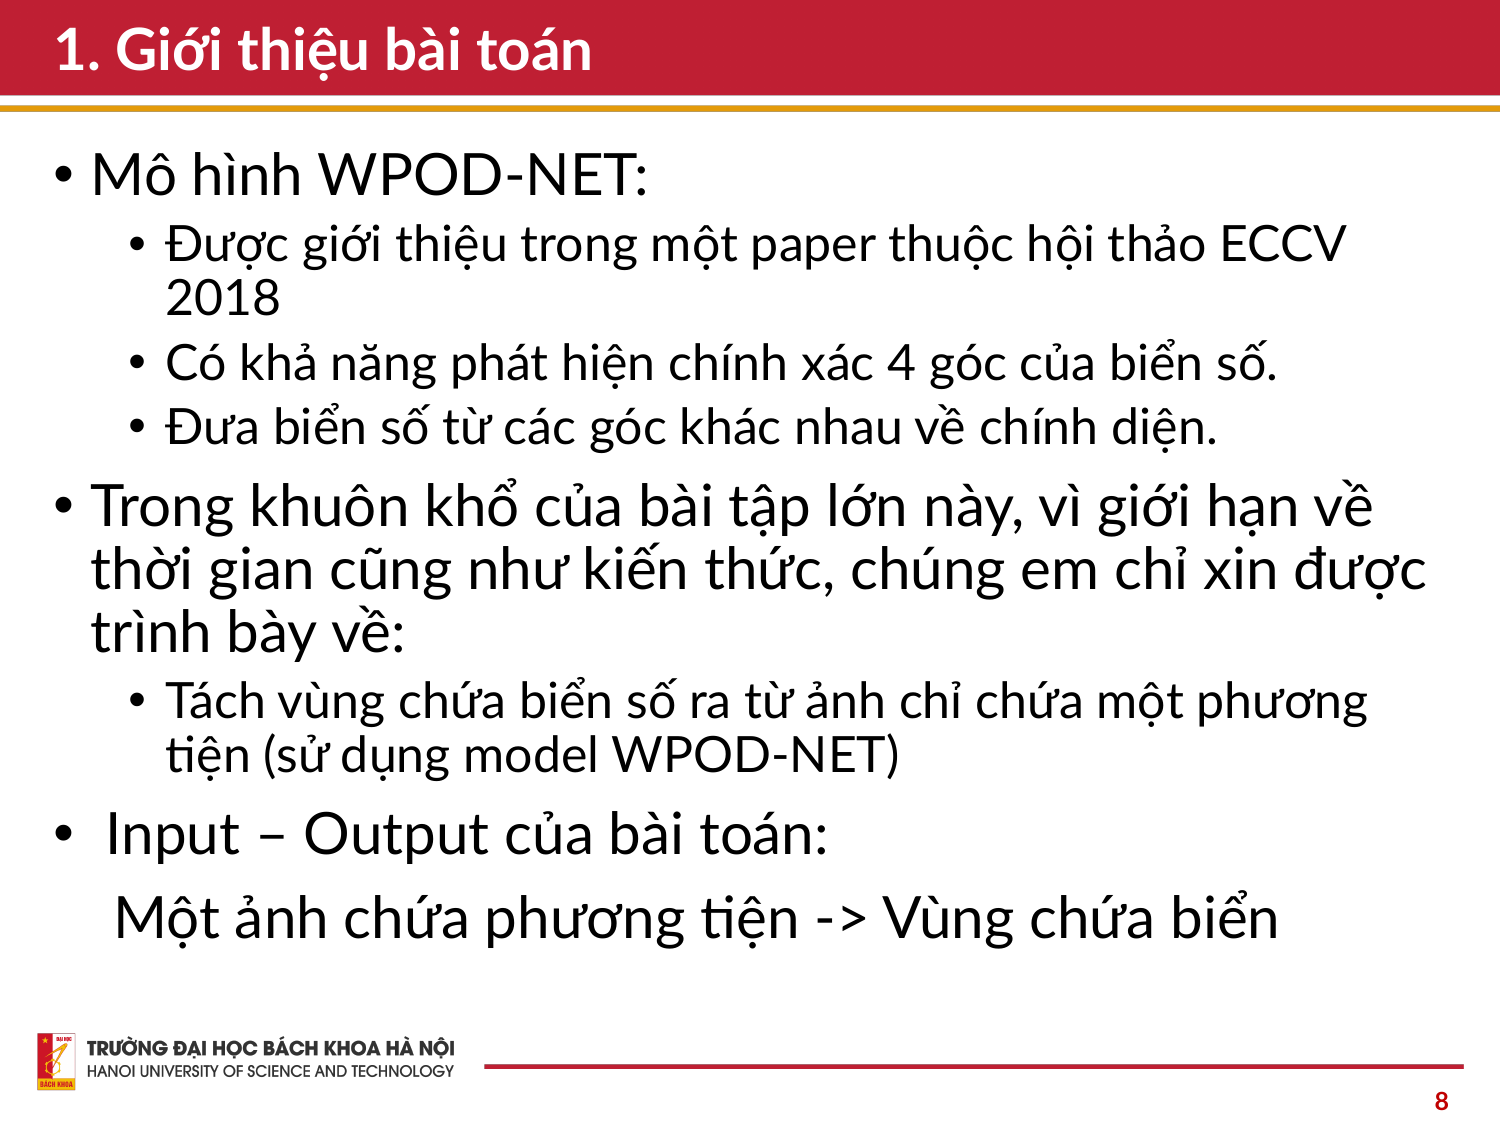

1. Giới thiệu bài toán
Mô hình WPOD-NET:
Được giới thiệu trong một paper thuộc hội thảo ECCV 2018
Có khả năng phát hiện chính xác 4 góc của biển số.
Đưa biển số từ các góc khác nhau về chính diện.
Trong khuôn khổ của bài tập lớn này, vì giới hạn về thời gian cũng như kiến thức, chúng em chỉ xin được trình bày về:
Tách vùng chứa biển số ra từ ảnh chỉ chứa một phương tiện (sử dụng model WPOD-NET)
 Input – Output của bài toán:
    Một ảnh chứa phương tiện -> Vùng chứa biển
8